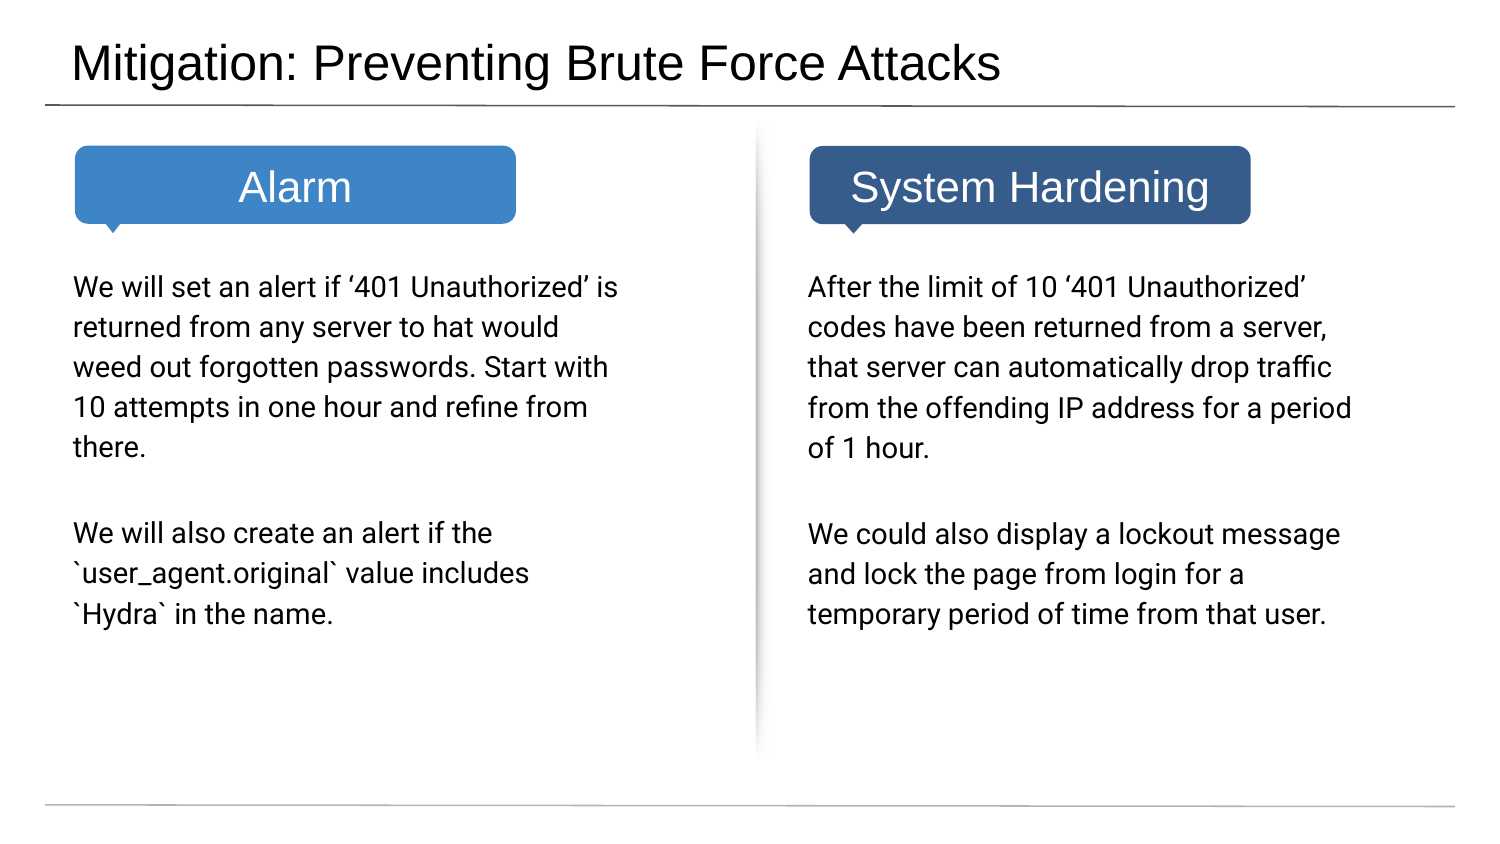

# Mitigation: Preventing Brute Force Attacks
We will set an alert if ‘401 Unauthorized’ is returned from any server to hat would weed out forgotten passwords. Start with 10 attempts in one hour and refine from there.

We will also create an alert if the `user_agent.original` value includes `Hydra` in the name.

After the limit of 10 ‘401 Unauthorized’ codes have been returned from a server, that server can automatically drop traffic from the offending IP address for a period of 1 hour.

We could also display a lockout message and lock the page from login for a temporary period of time from that user.